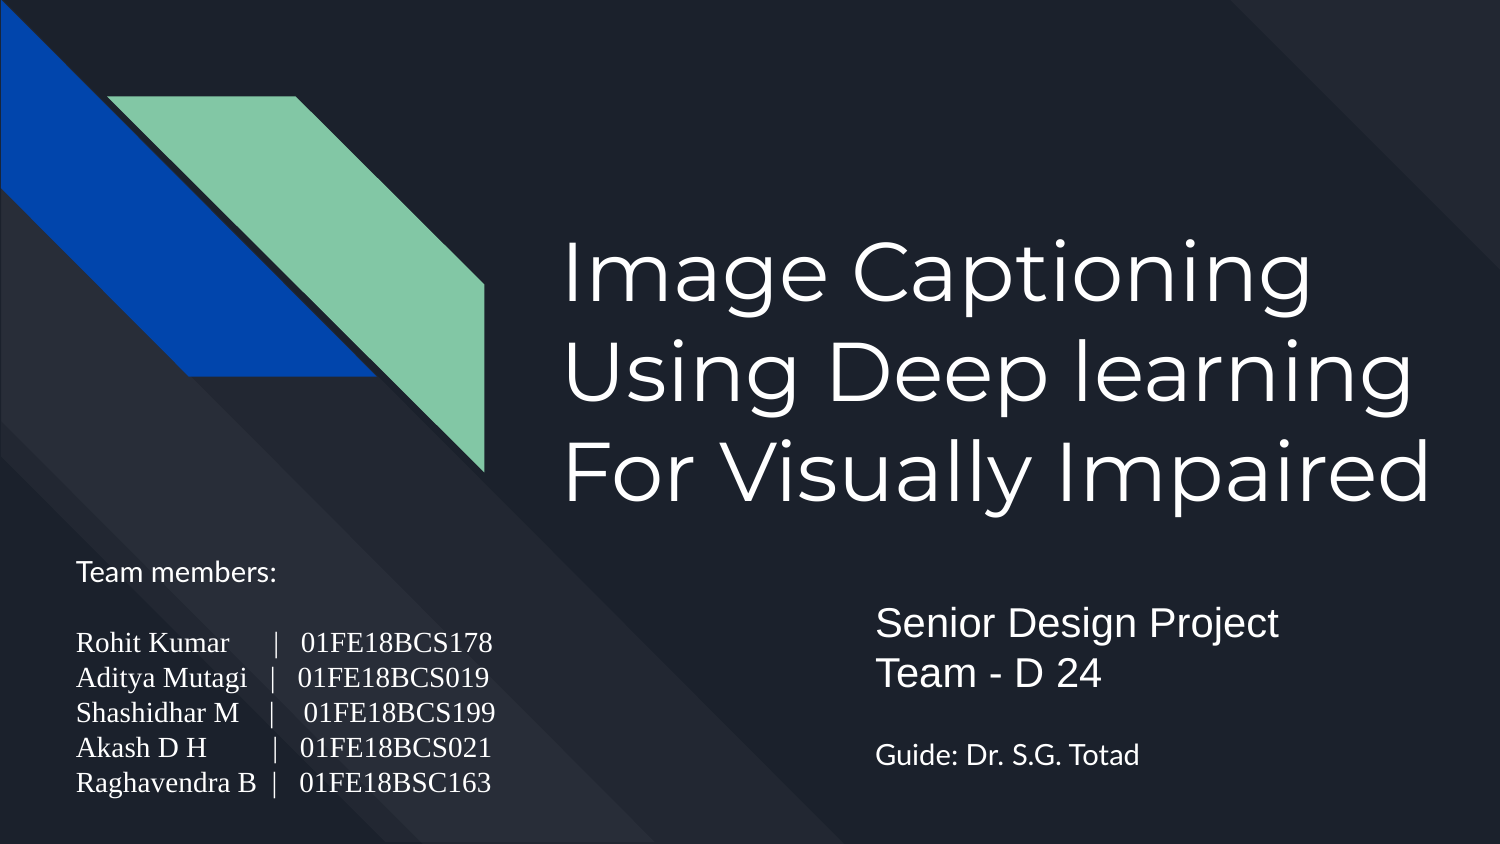

# Image Captioning
Using Deep learning
For Visually Impaired
Team members:

Rohit Kumar      |   01FE18BCS178
Aditya Mutagi   |   01FE18BCS019
Shashidhar M    |    01FE18BCS199
Akash D H         |   01FE18BCS021
Raghavendra B  |   01FE18BSC163
Senior Design Project
Team - D 24
Guide: Dr. S.G. Totad